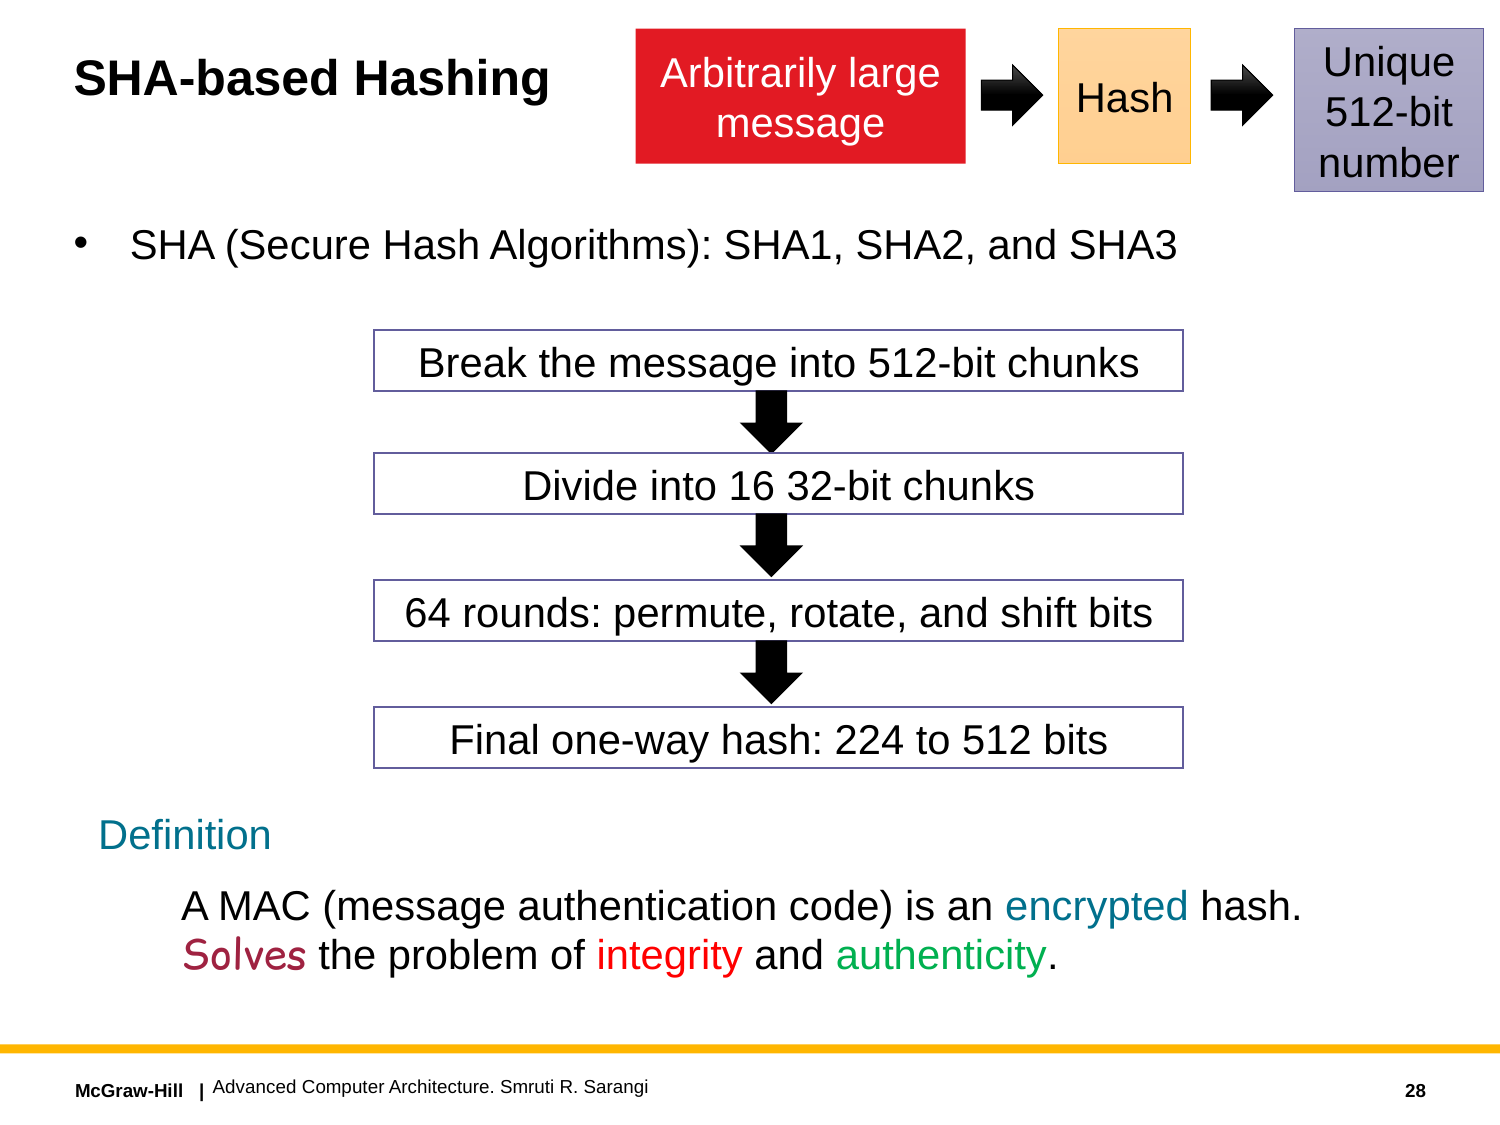

Arbitrarily large message
Hash
Unique 512-bit number
# SHA-based Hashing

SHA (Secure Hash Algorithms): SHA1, SHA2, and SHA3
Break the message into 512-bit chunks

Divide into 16 32-bit chunks

64 rounds: permute, rotate, and shift bits

Final one-way hash: 224 to 512 bits
Definition
A MAC (message authentication code) is an encrypted hash.
Solves the problem of integrity and authenticity.
Advanced Computer Architecture. Smruti R. Sarangi
28